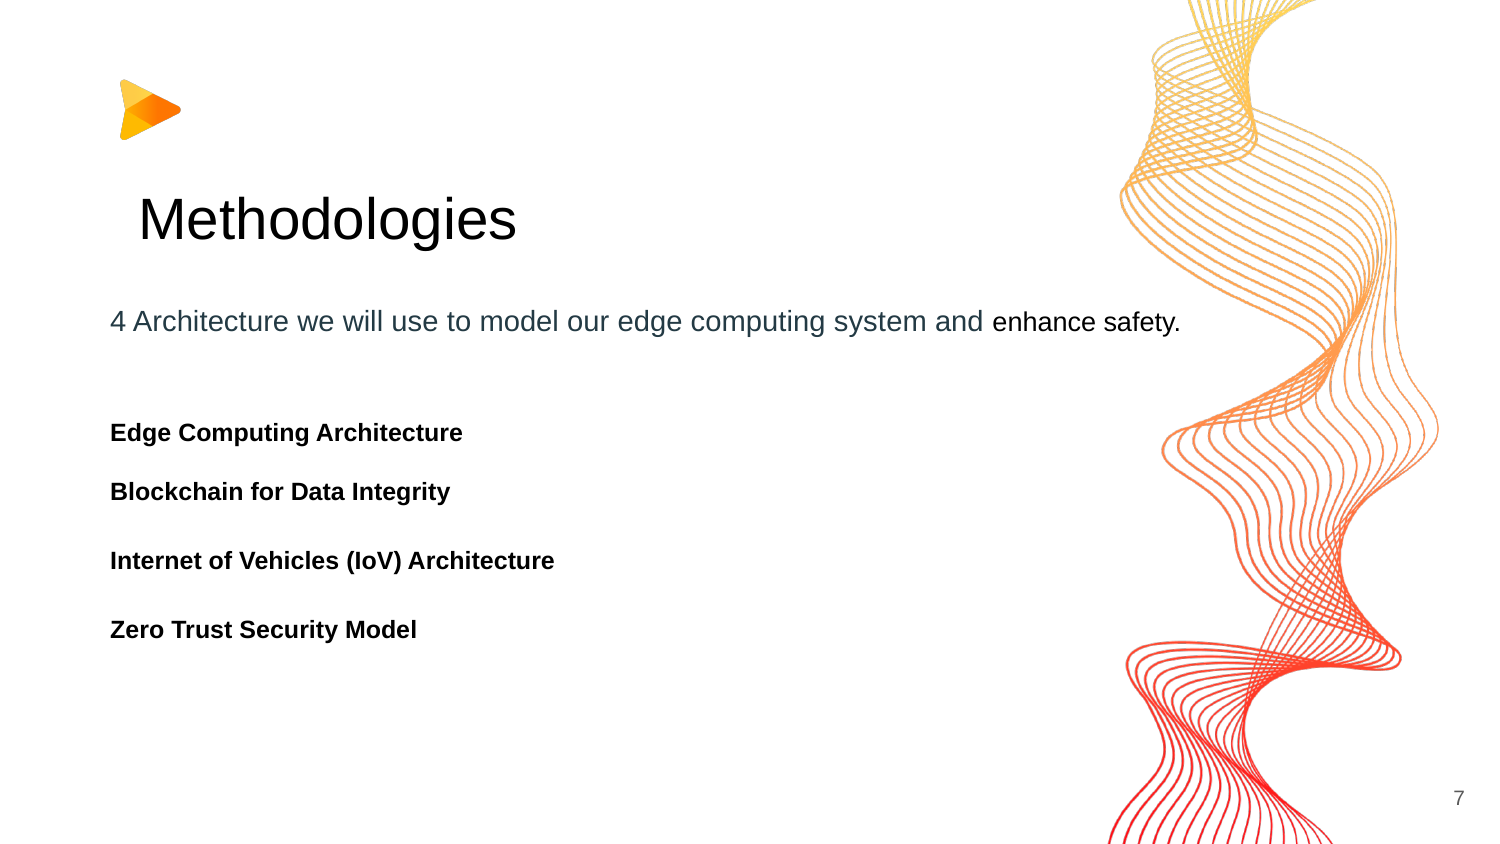

# Methodologies
4 Architecture we will use to model our edge computing system and enhance safety.

Edge Computing Architecture
Blockchain for Data Integrity

Internet of Vehicles (IoV) Architecture

Zero Trust Security Model
7